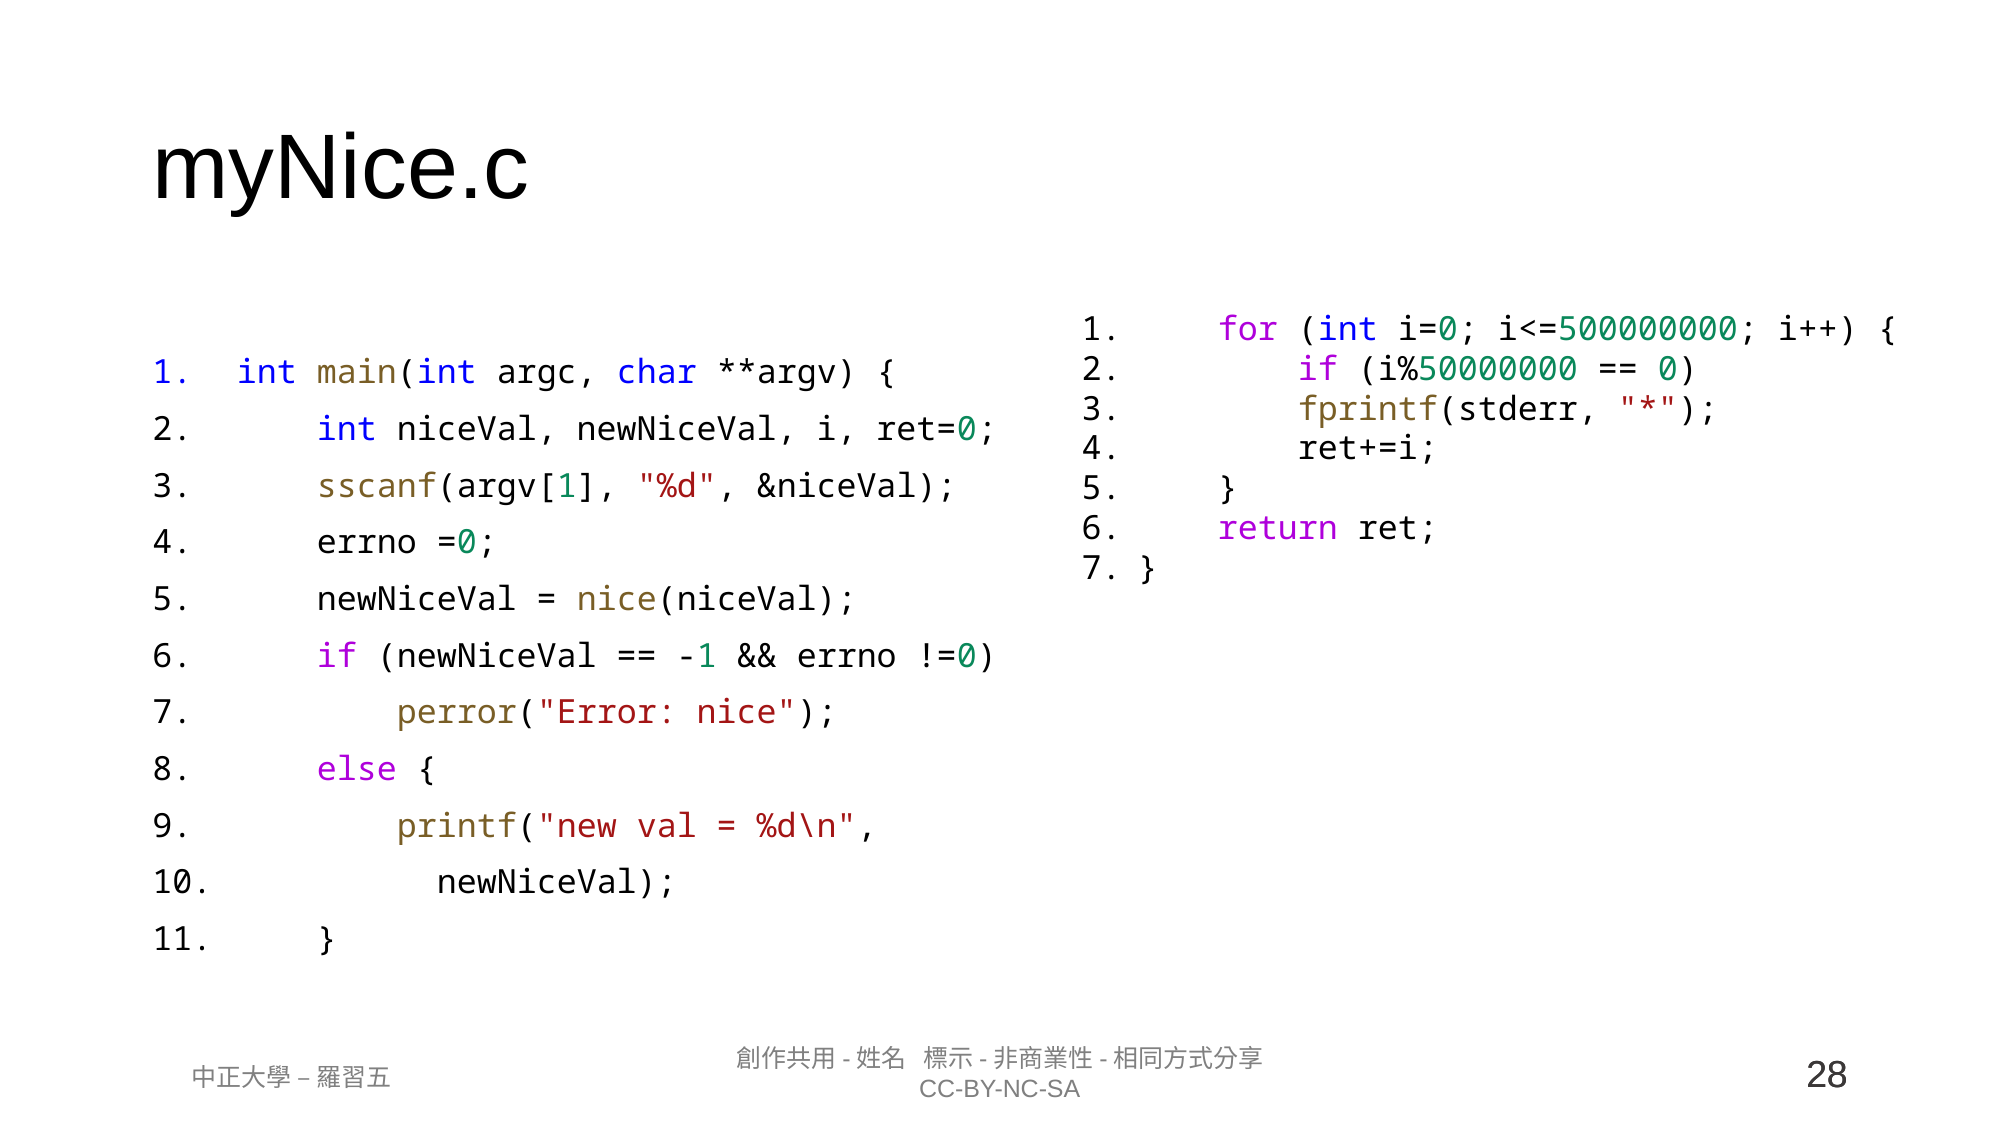

# myNice.c
int main(int argc, char **argv) {
    int niceVal, newNiceVal, i, ret=0;
    sscanf(argv[1], "%d", &niceVal);
    errno =0;
    newNiceVal = nice(niceVal);
    if (newNiceVal == -1 && errno !=0)
        perror("Error: nice");
    else {
        printf("new val = %d\n",
          newNiceVal);
    }
    for (int i=0; i<=500000000; i++) {
        if (i%50000000 == 0)
        fprintf(stderr, "*");
        ret+=i;
    }
    return ret;
}